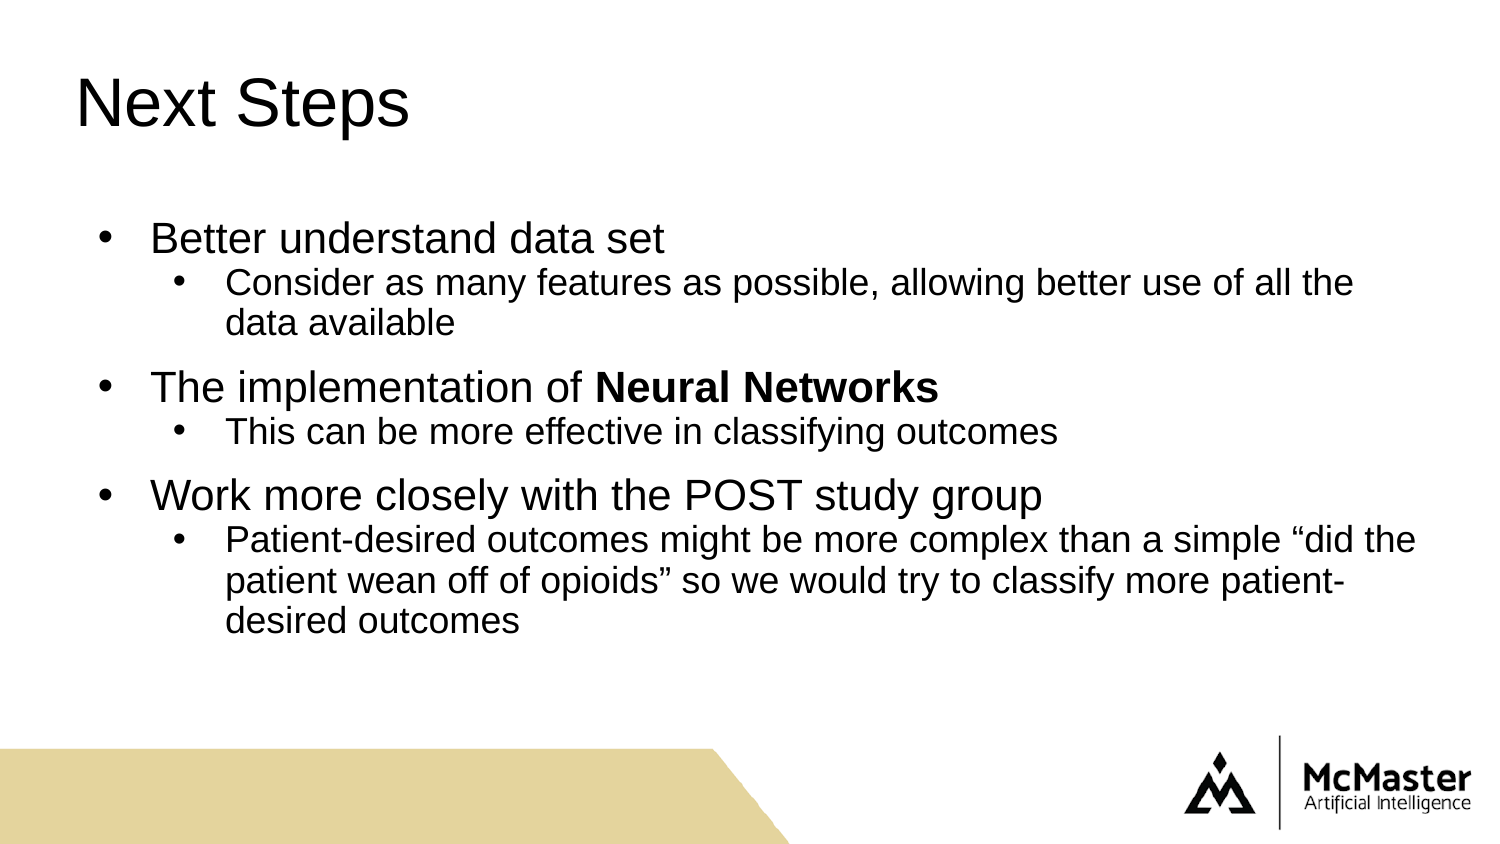

# Next Steps
Better understand data set
Consider as many features as possible, allowing better use of all the data available
The implementation of Neural Networks
This can be more effective in classifying outcomes
Work more closely with the POST study group
Patient-desired outcomes might be more complex than a simple “did the patient wean off of opioids” so we would try to classify more patient-desired outcomes